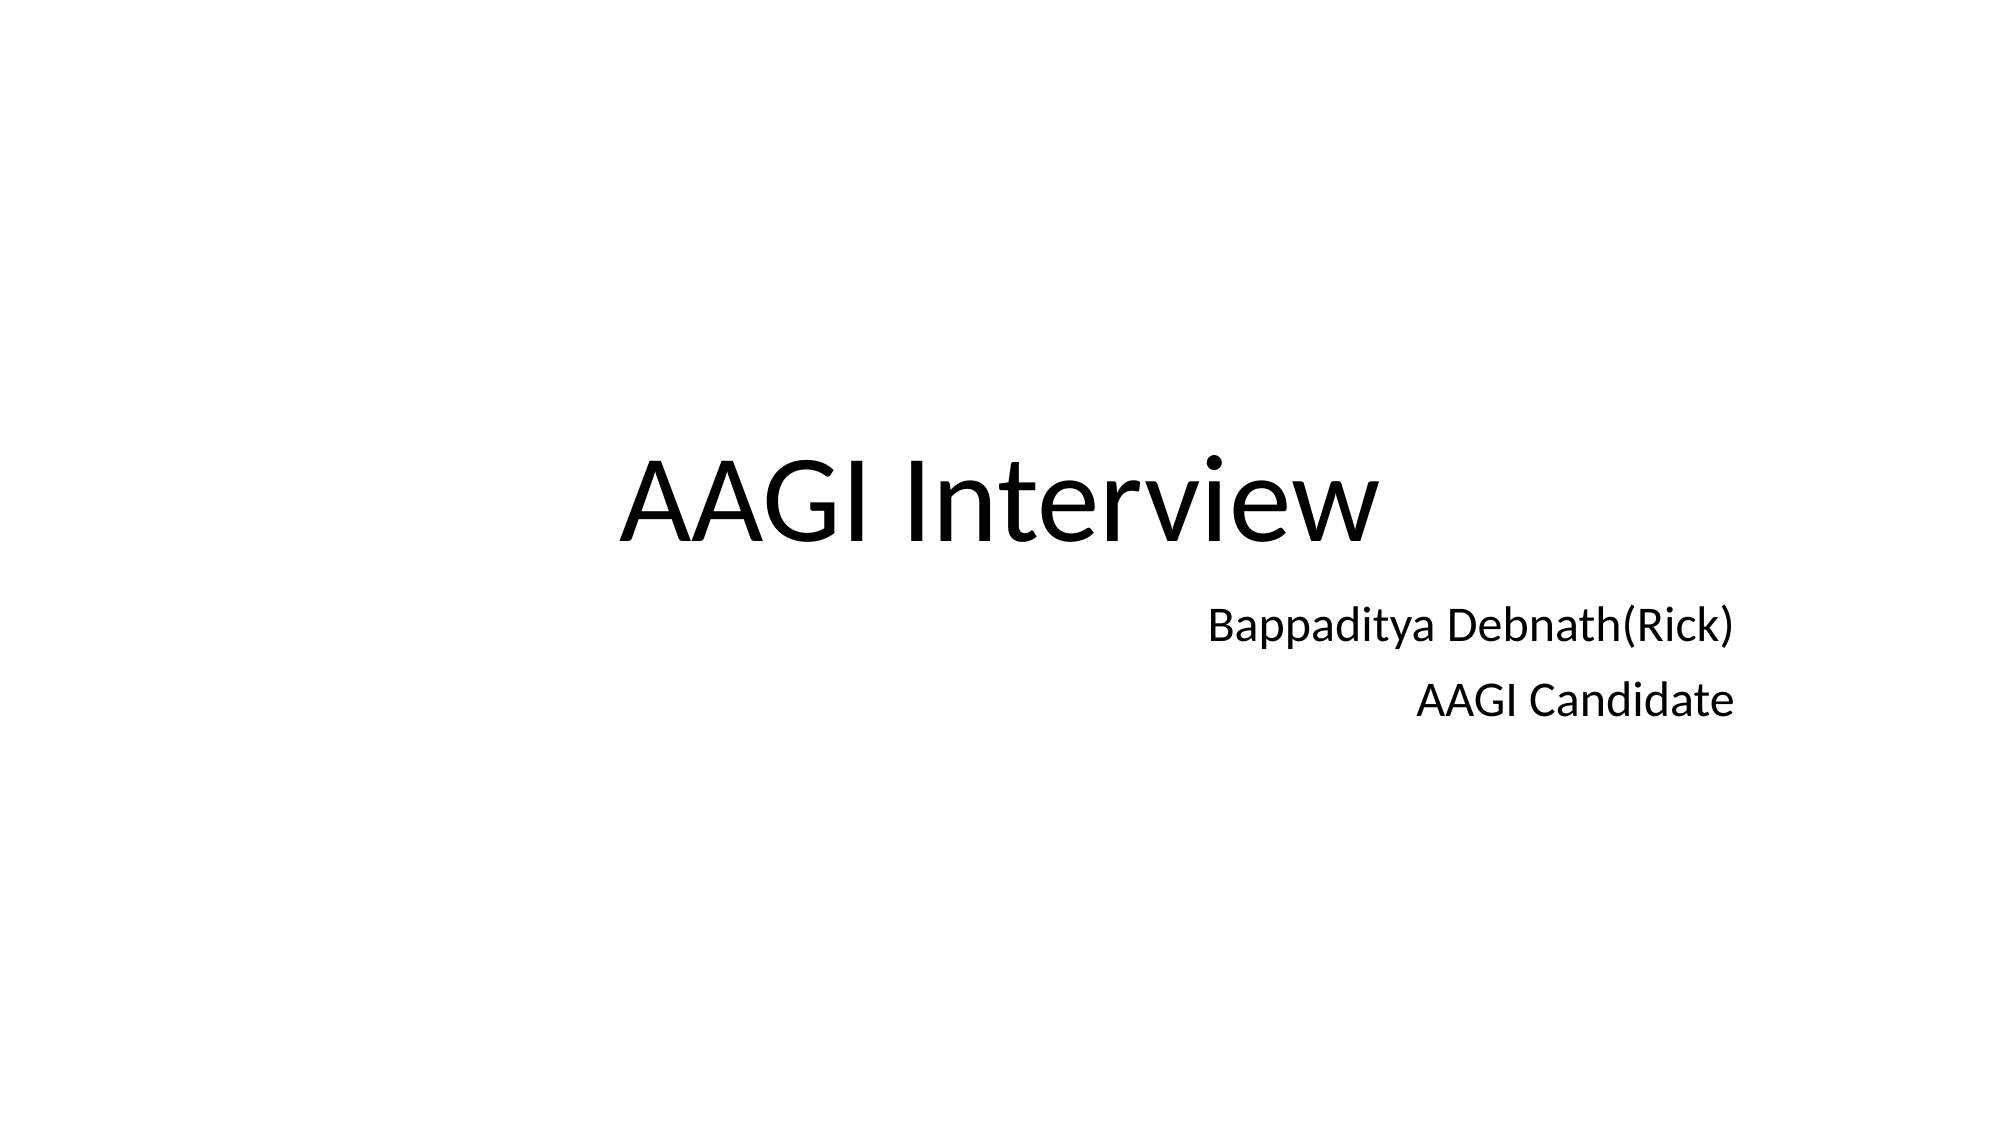

# AAGI Interview
Bappaditya Debnath(Rick)
AAGI Candidate